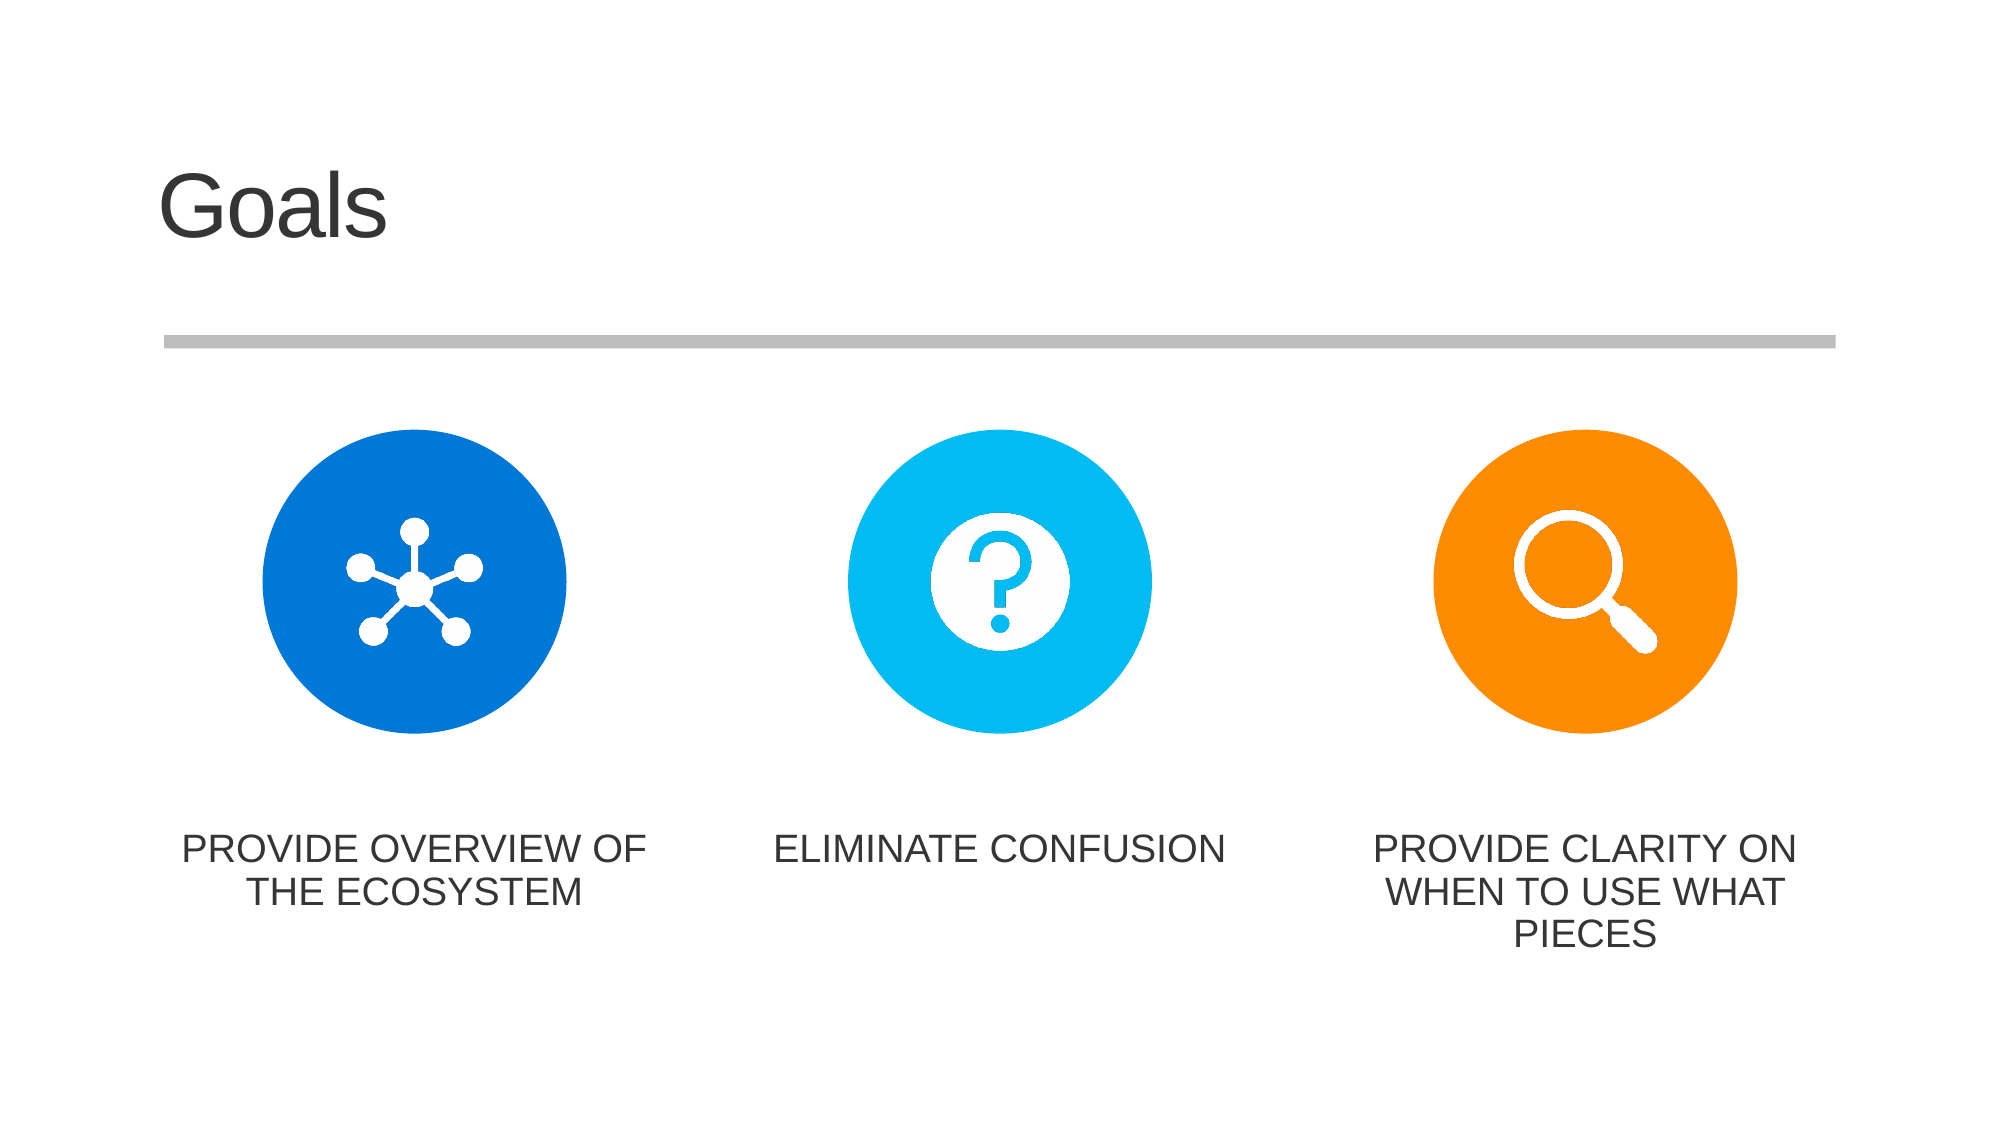

# Goals

Provide overview of the ecosystem
Eliminate confusion
Provide clarity on when to use what pieces